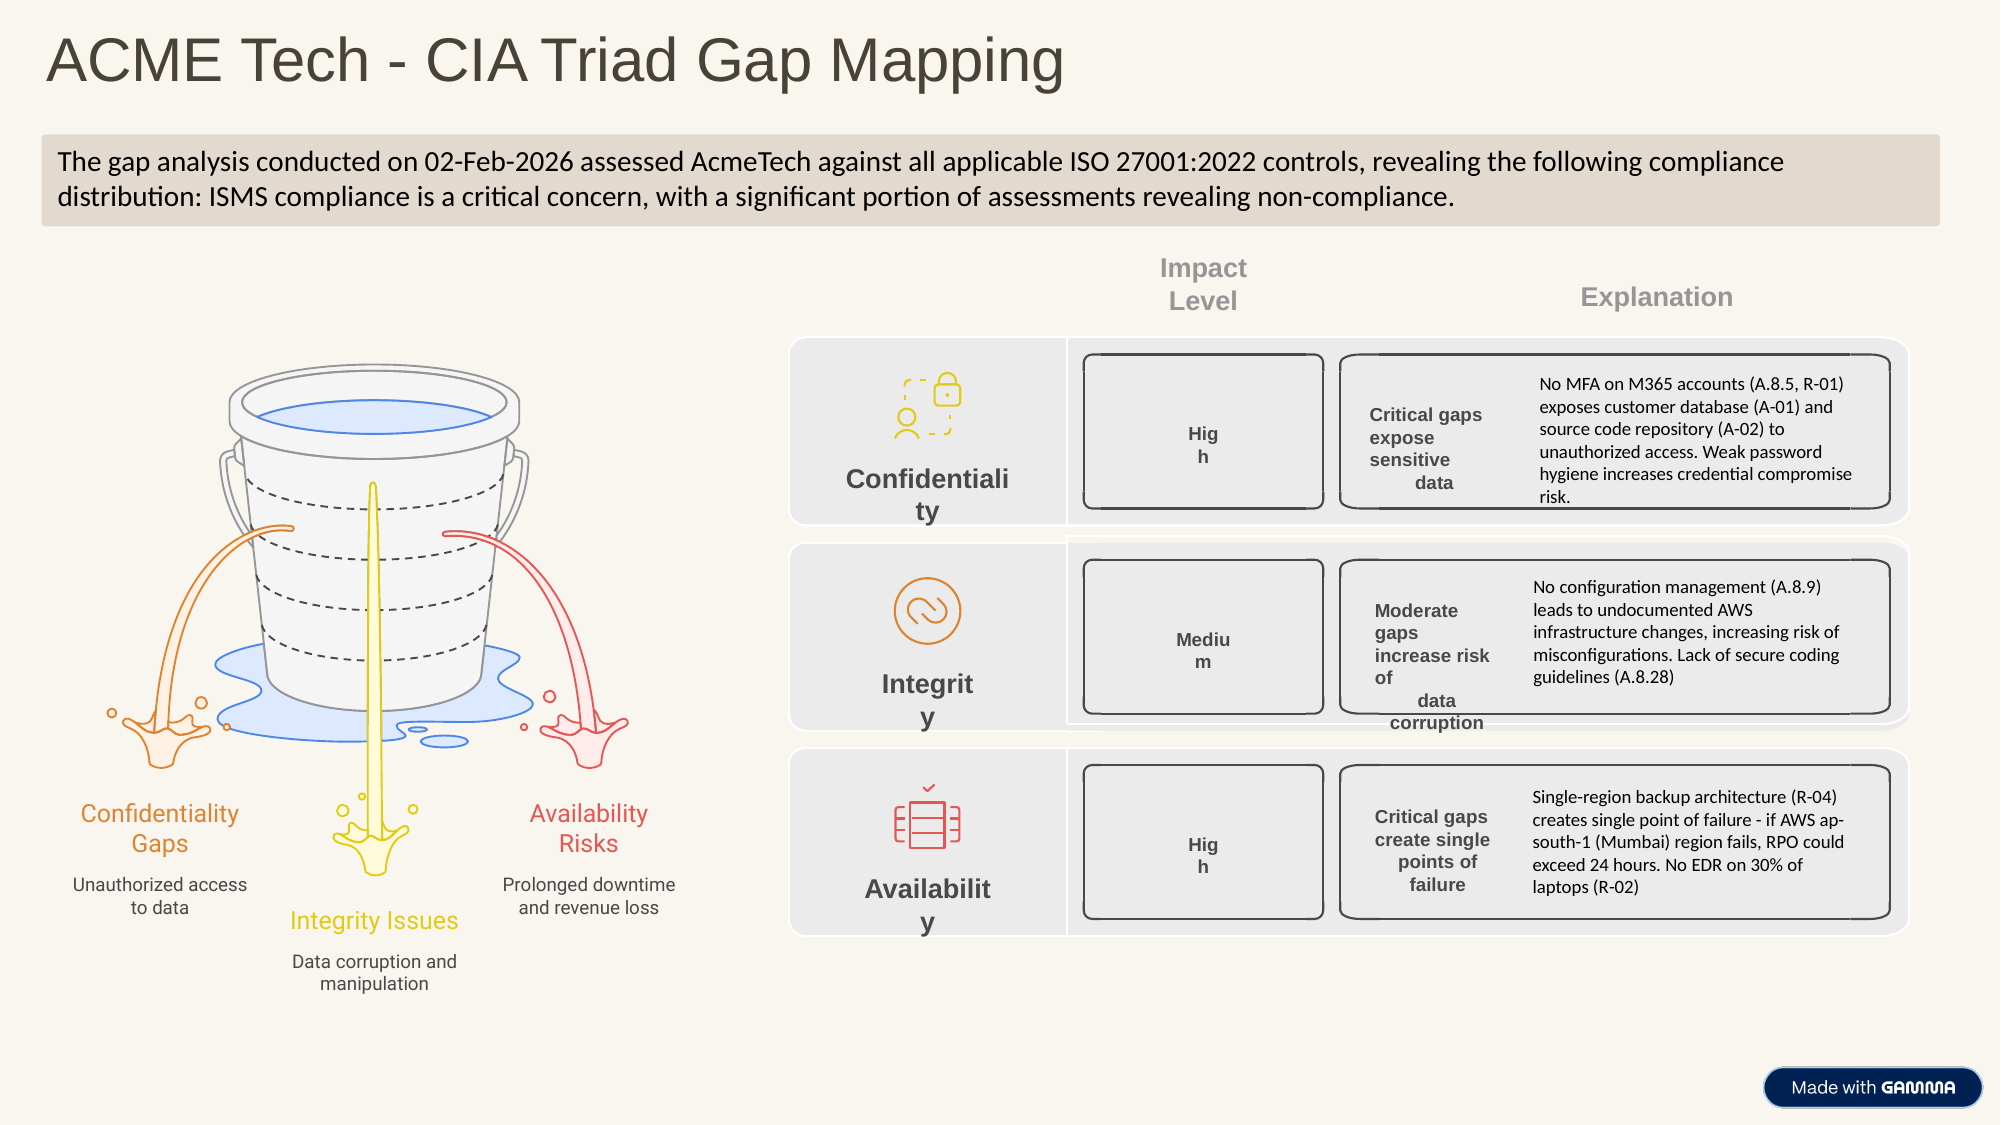

ACME Tech - CIA Triad Gap Mapping
The gap analysis conducted on 02-Feb-2026 assessed AcmeTech against all applicable ISO 27001:2022 controls, revealing the following compliance distribution: ISMS compliance is a critical concern, with a significant portion of assessments revealing non-compliance.
Impact Level
Explanation

No MFA on M365 accounts (A.8.5, R-01) exposes customer database (A-01) and source code repository (A-02) to unauthorized access. Weak password hygiene increases credential compromise risk.

Critical gaps
expose sensitive
data
High
Confidentiality

No configuration management (A.8.9) leads to undocumented AWS infrastructure changes, increasing risk of misconfigurations. Lack of secure coding guidelines (A.8.28)

Moderate gaps
increase risk of
data corruption
Medium

Integrity

Single-region backup architecture (R-04) creates single point of failure - if AWS ap-south-1 (Mumbai) region fails, RPO could exceed 24 hours. No EDR on 30% of laptops (R-02)

Confidentiality
Gaps
Availability
Risks
Critical gaps
create single
points of failure
High
Availability
Unauthorized access
to data
Prolonged downtime
and revenue loss
Integrity Issues
Data corruption and
manipulation